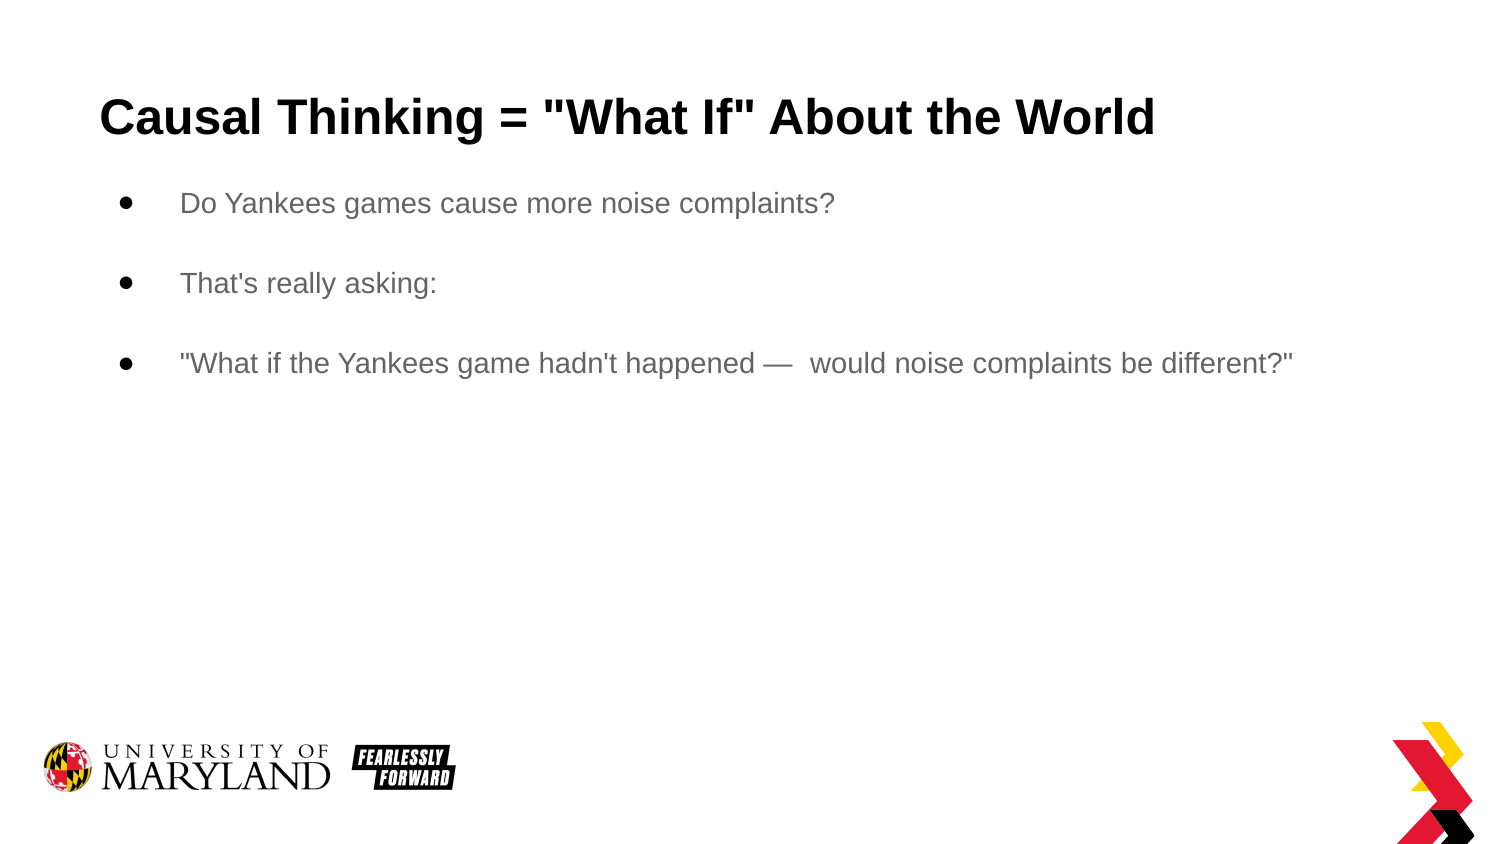

# Causal Thinking = "What If" About the World
Do Yankees games cause more noise complaints?

That's really asking:

"What if the Yankees game hadn't happened —  would noise complaints be different?"